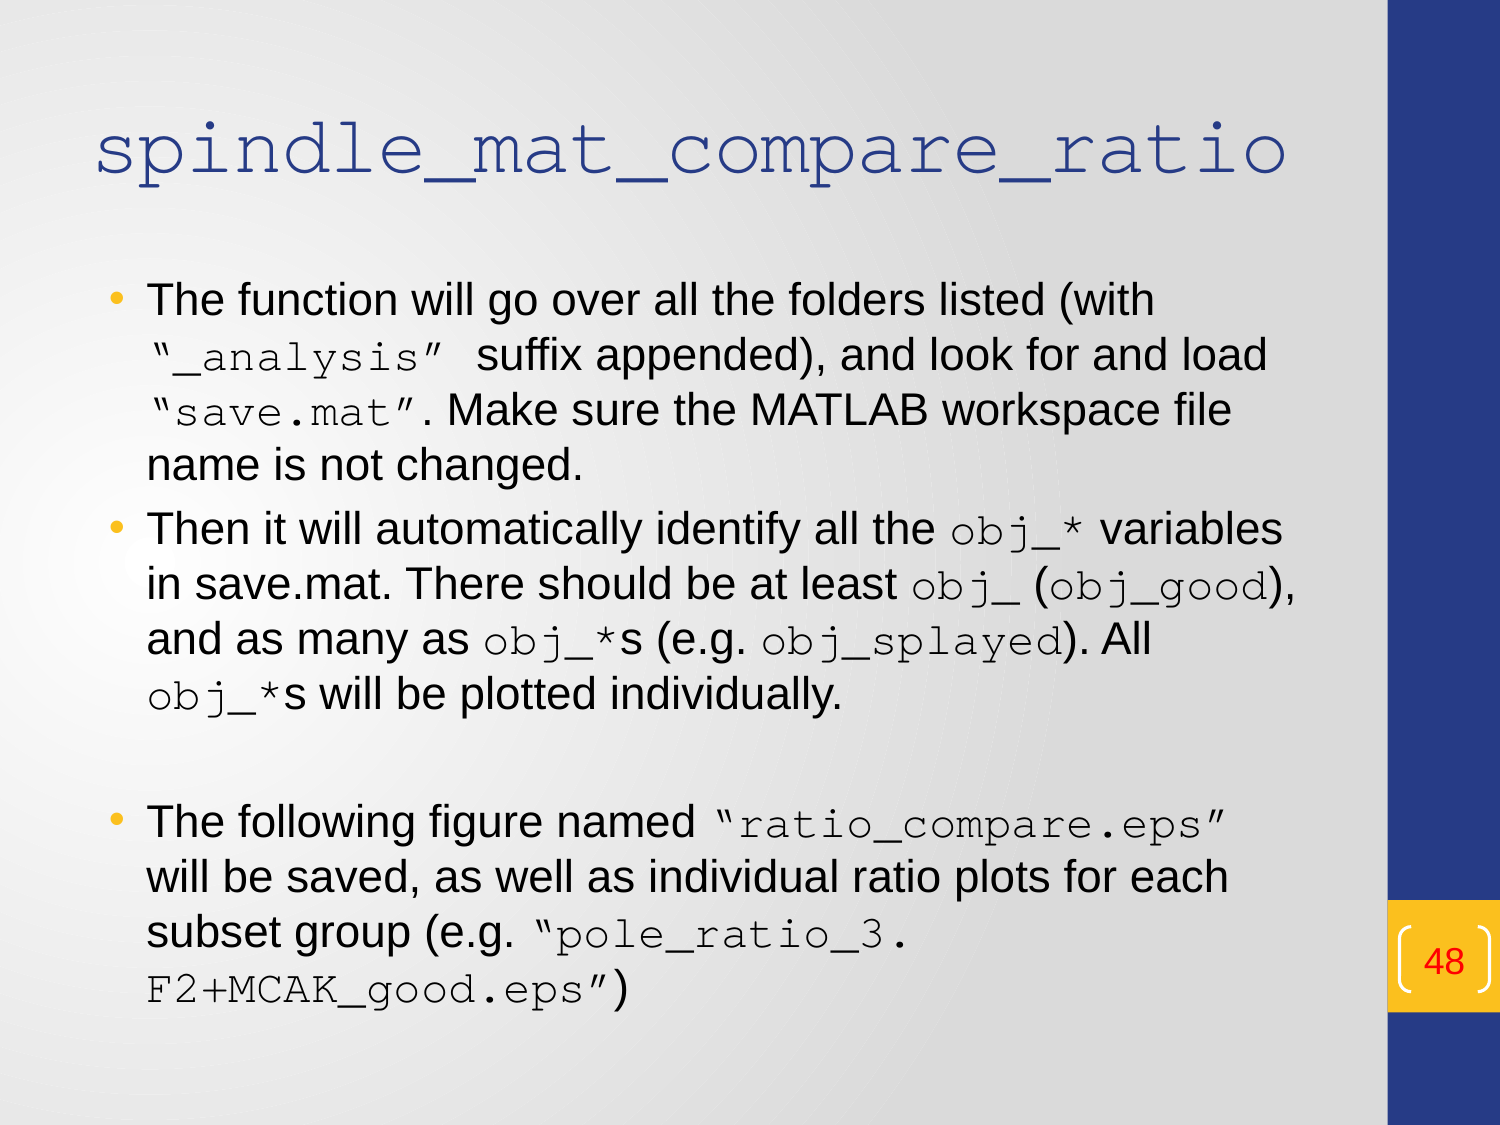

# spindle_mat_compare_ratio
The function will go over all the folders listed (with “_analysis” suffix appended), and look for and load “save.mat”. Make sure the MATLAB workspace file name is not changed.
Then it will automatically identify all the obj_* variables in save.mat. There should be at least obj_ (obj_good), and as many as obj_*s (e.g. obj_splayed). All obj_*s will be plotted individually.

The following figure named “ratio_compare.eps” will be saved, as well as individual ratio plots for each subset group (e.g. “pole_ratio_3. F2+MCAK_good.eps”)
48